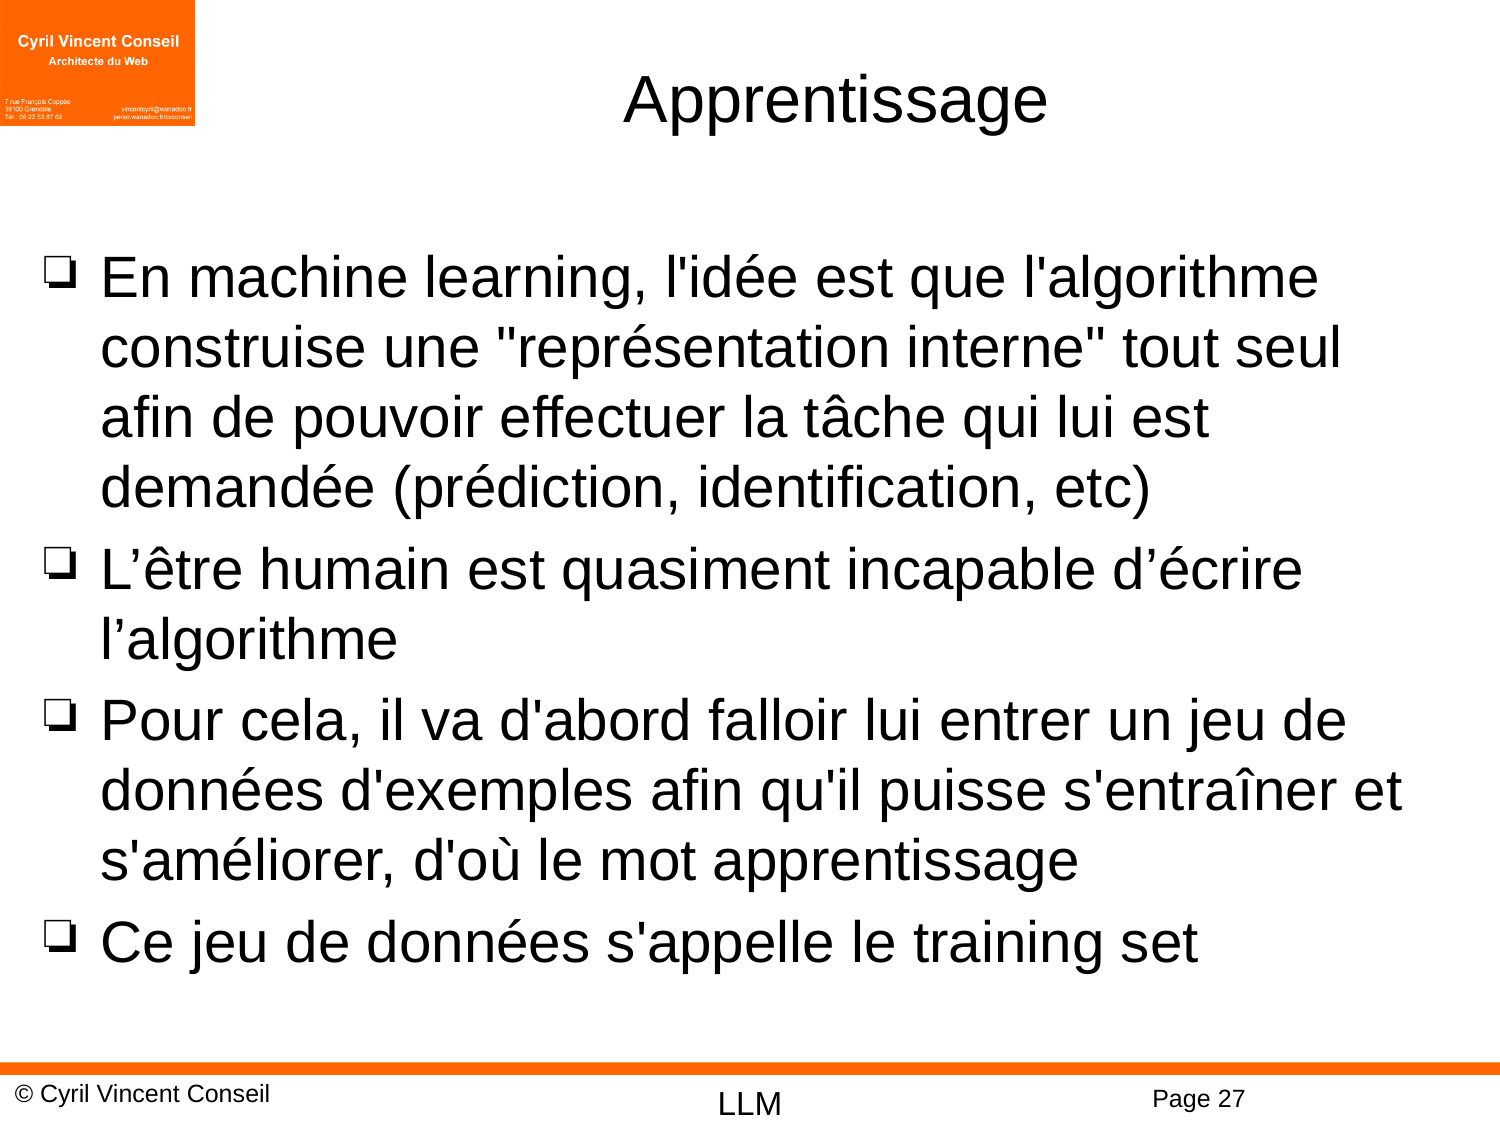

# Apprentissage
En machine learning, l'idée est que l'algorithme construise une "représentation interne" tout seul afin de pouvoir effectuer la tâche qui lui est demandée (prédiction, identification, etc)
L’être humain est quasiment incapable d’écrire l’algorithme
Pour cela, il va d'abord falloir lui entrer un jeu de données d'exemples afin qu'il puisse s'entraîner et s'améliorer, d'où le mot apprentissage
Ce jeu de données s'appelle le training set